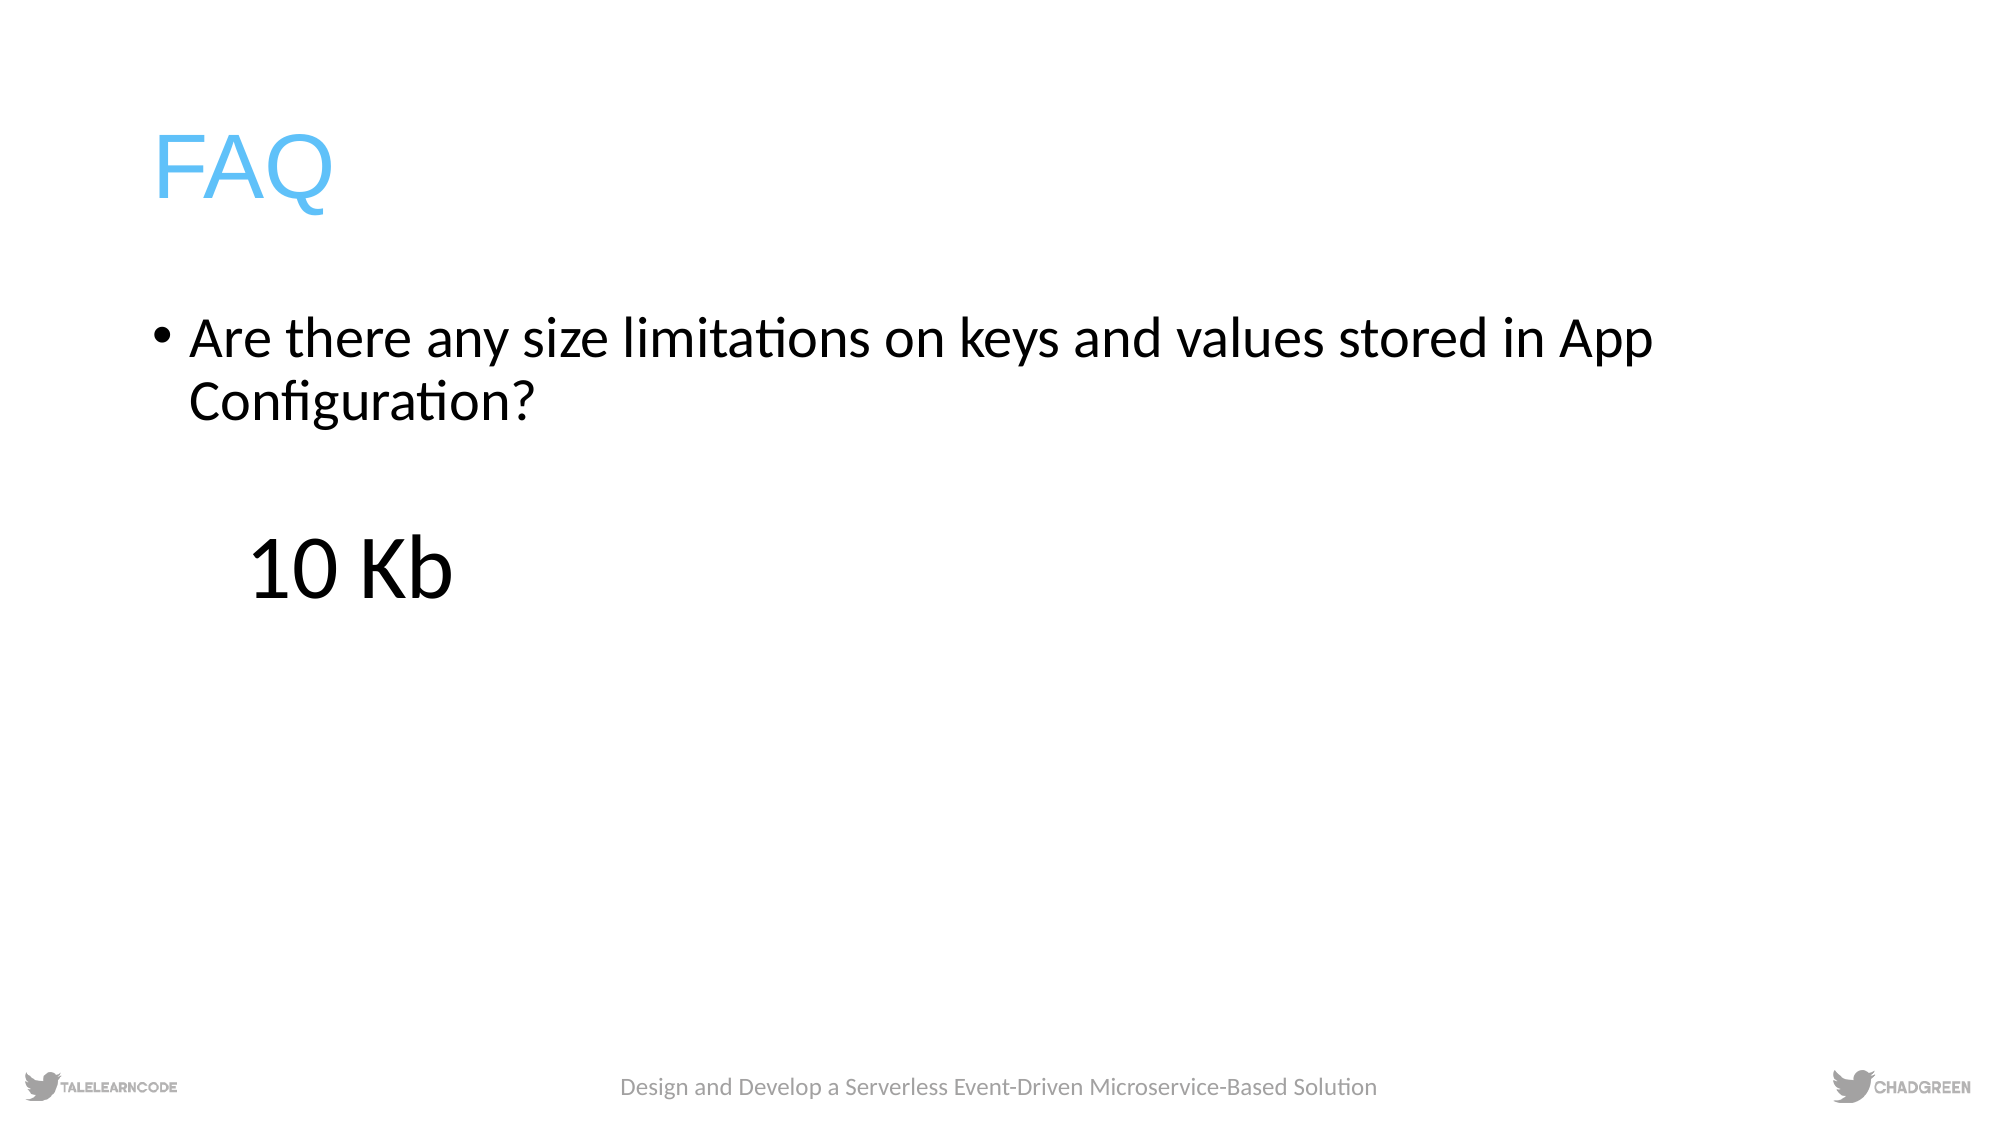

# FAQ
Are there any size limitations on keys and values stored in App Configuration?
10 Kb